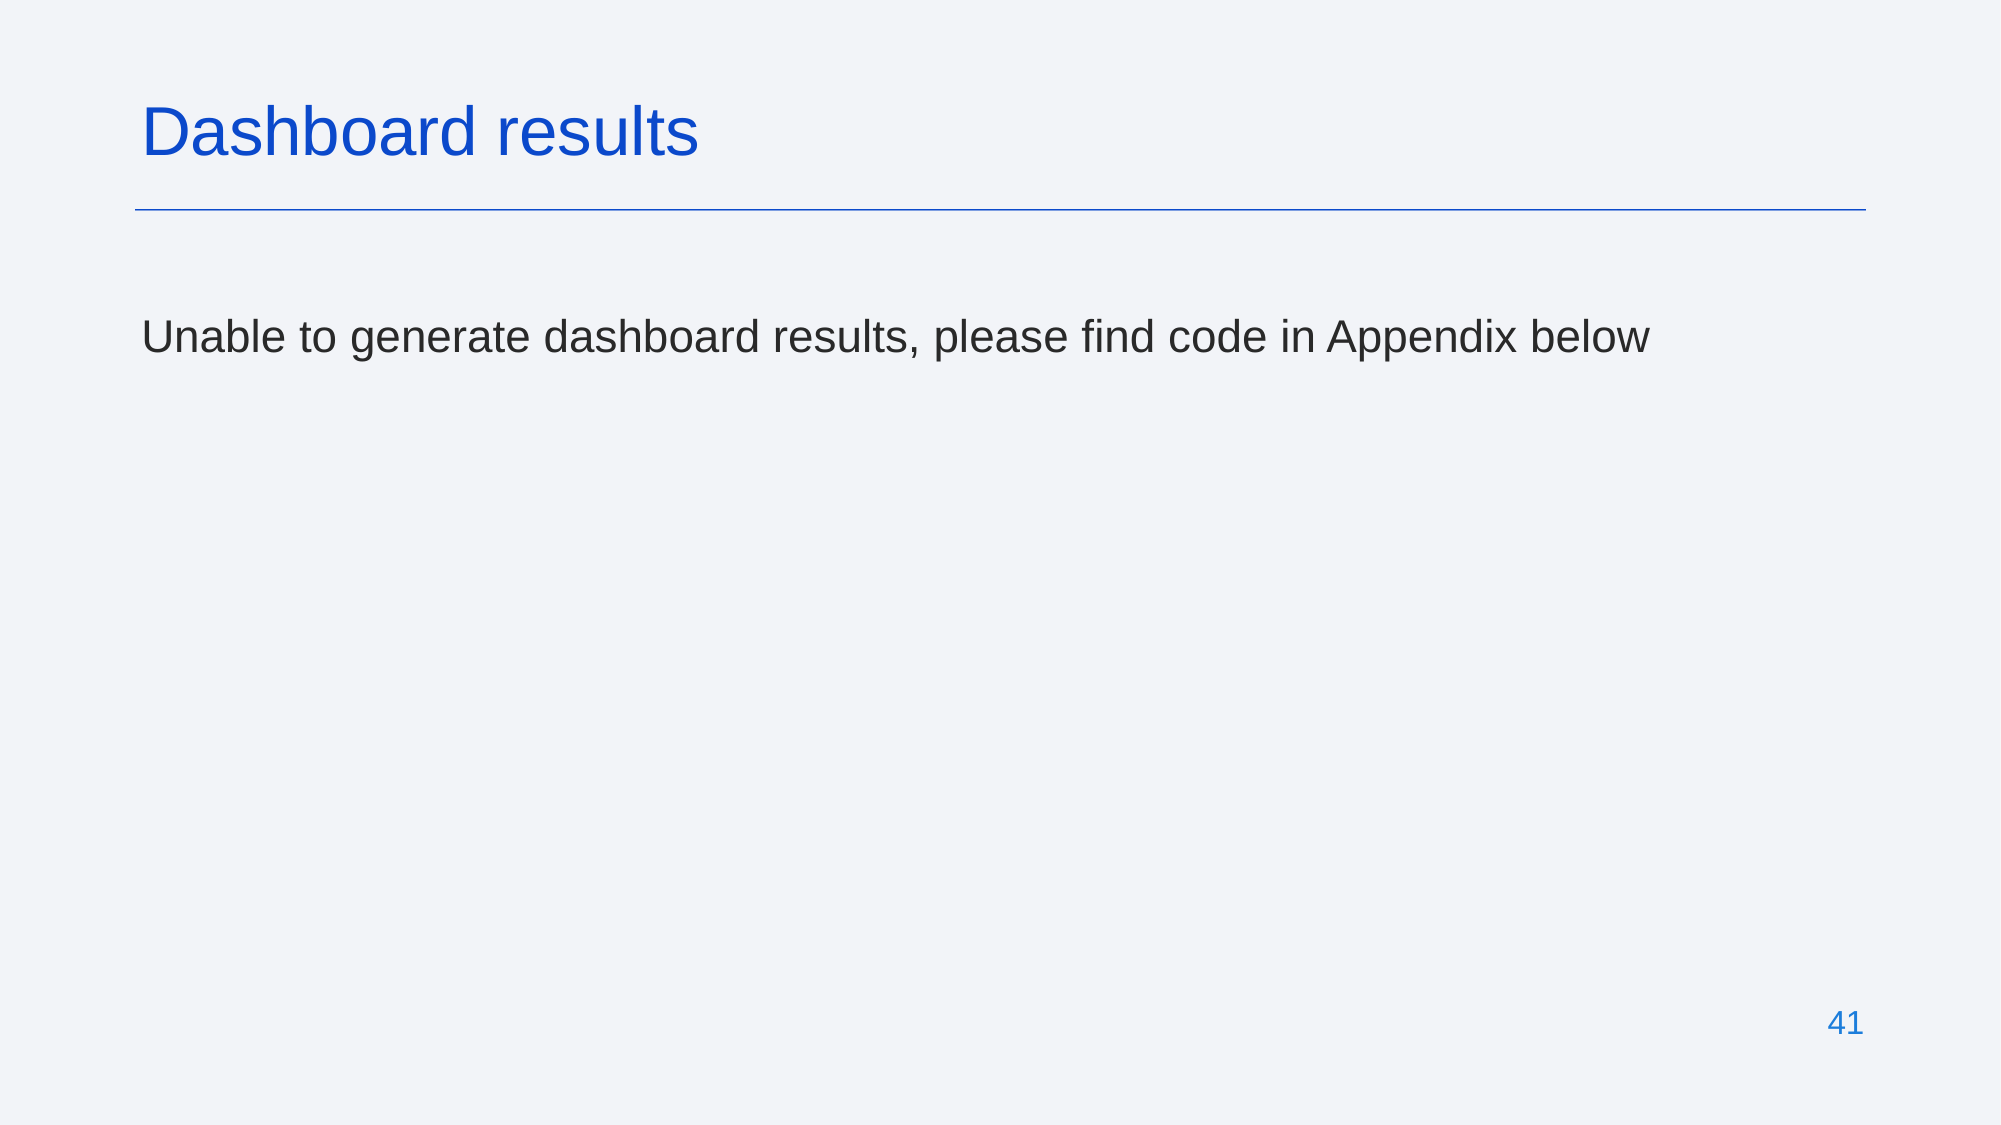

Dashboard results
Unable to generate dashboard results, please find code in Appendix below

41